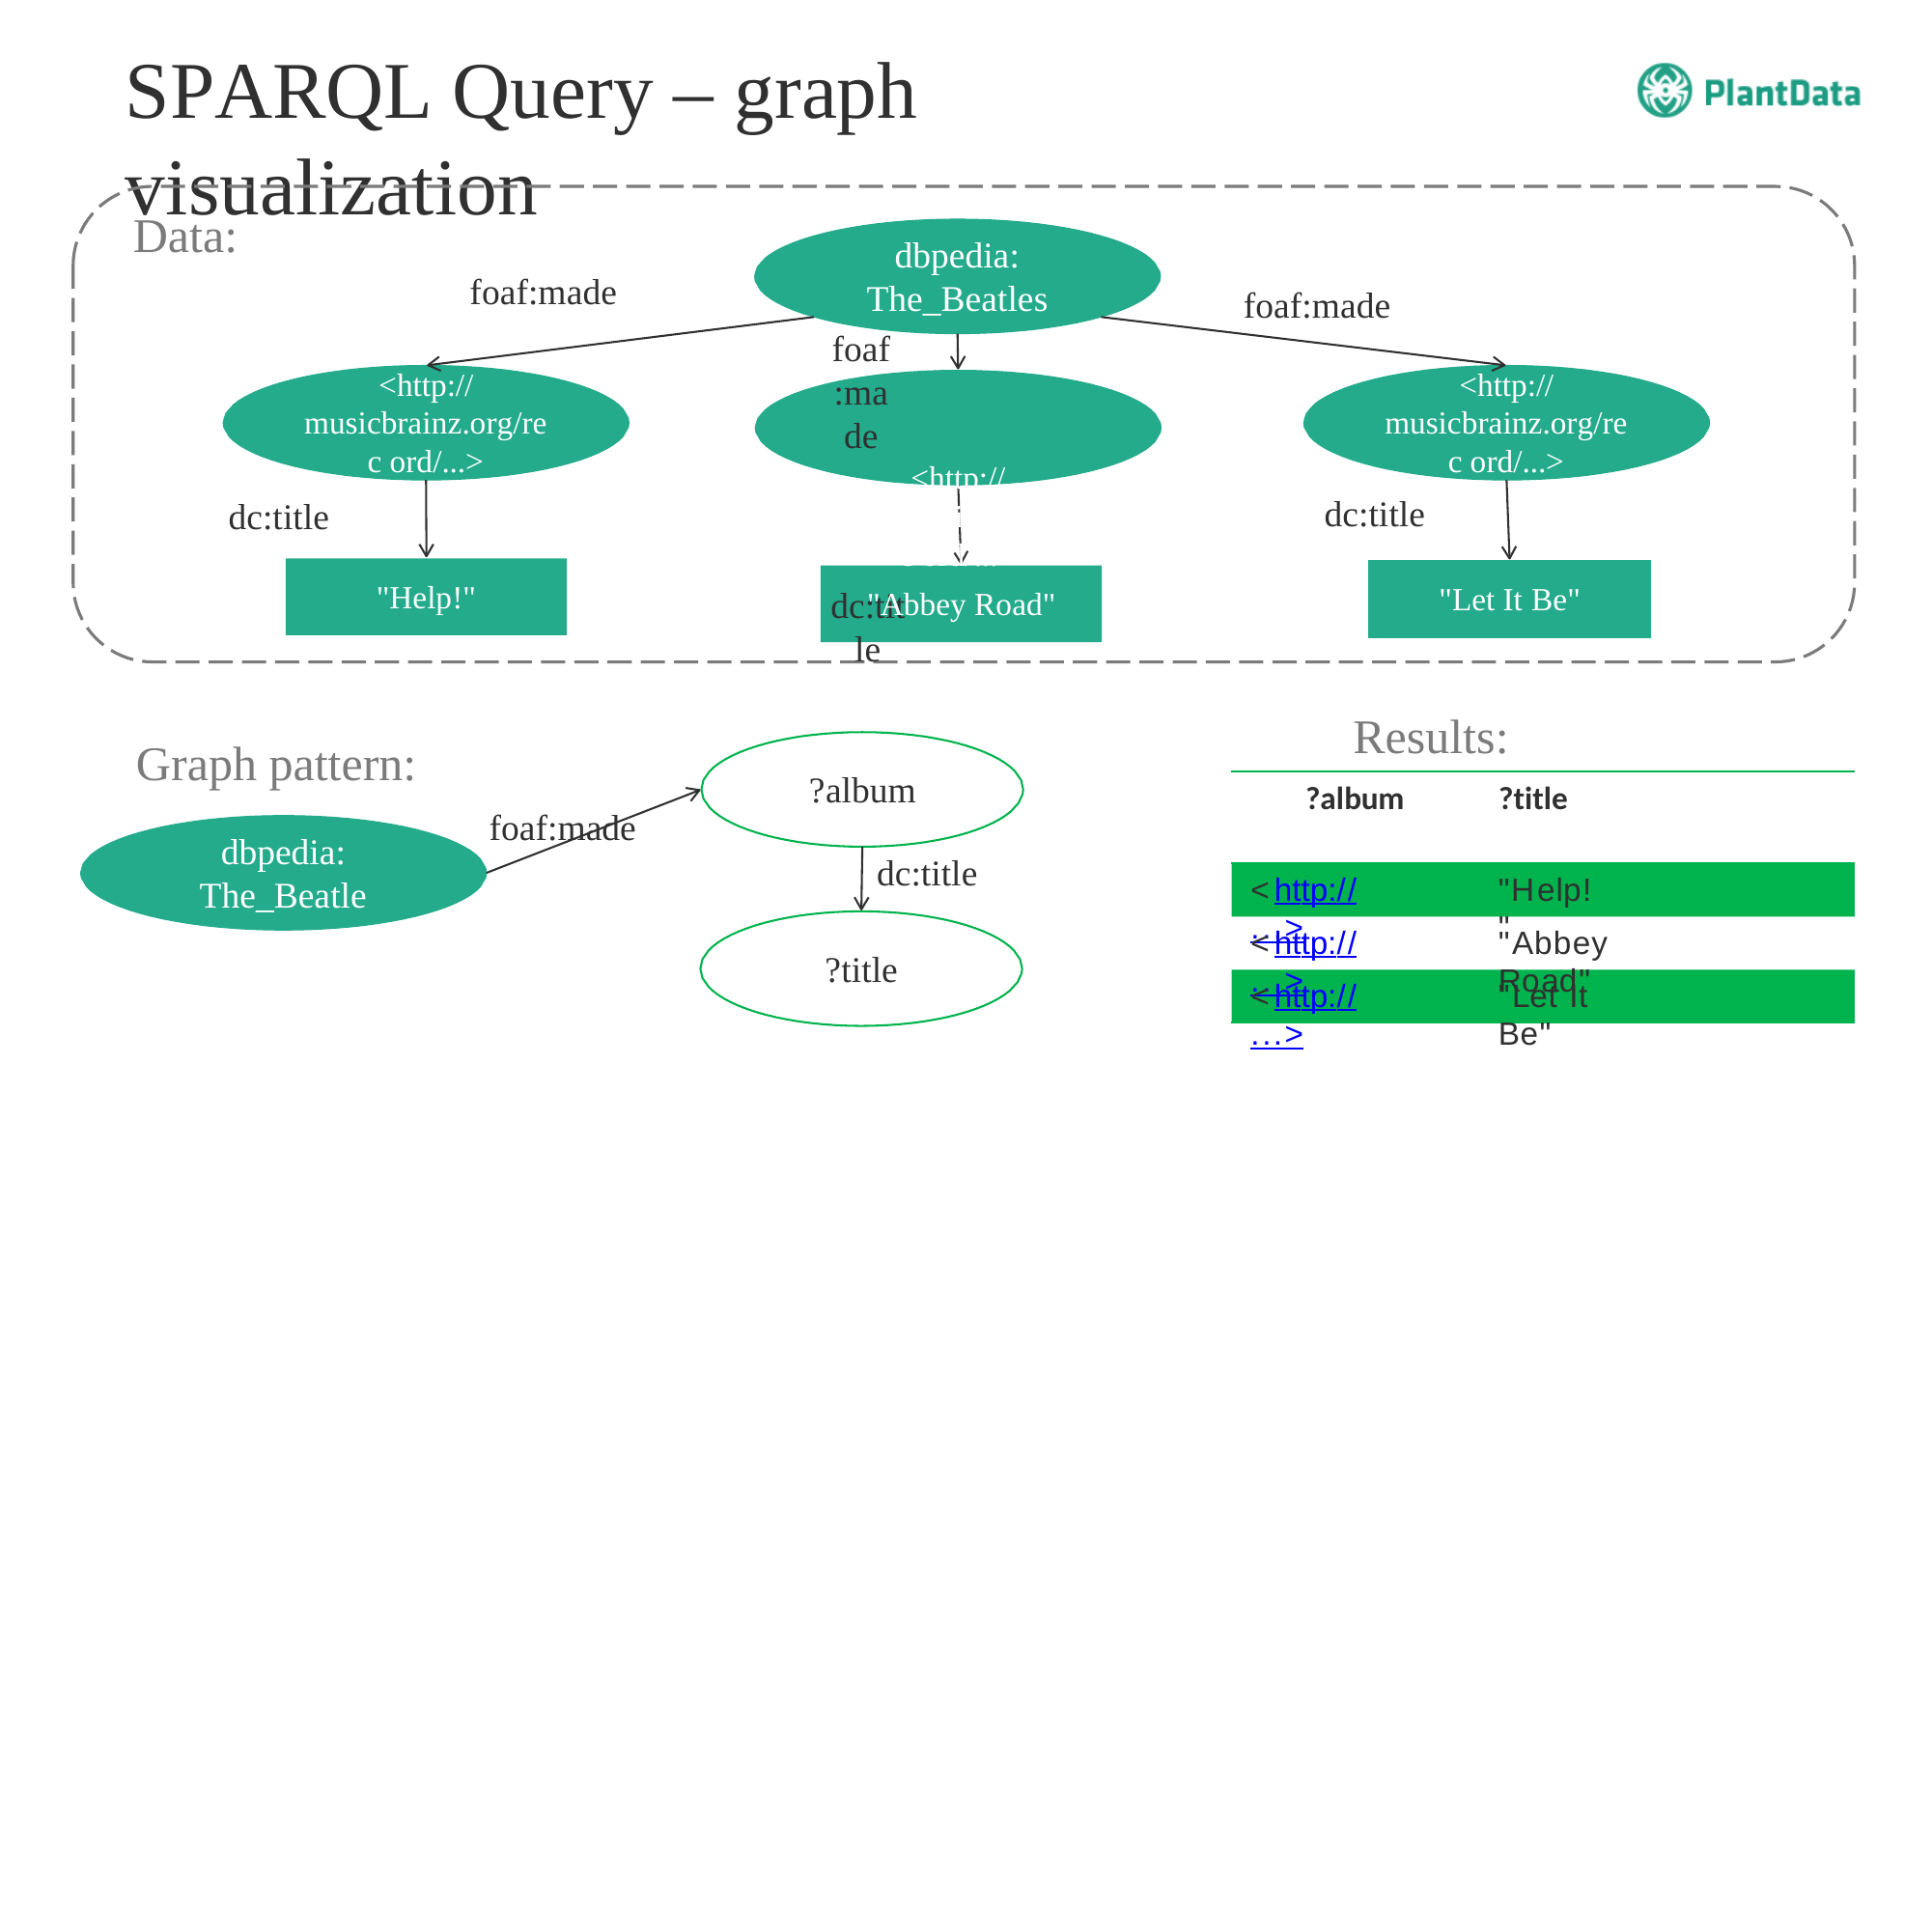

SPARQL Query – graph visualization

Data:

dbpedia:
The_Beatles
foaf:made
<http:// musicbrainz.org/rec ord/...>
dc:title
foaf:made
foaf:made

<http:// musicbrainz.org/rec ord/...>
<http:// musicbrainz.org/rec ord/...>

dc:title

dc:title

"Help!"
"Let It Be"
"Abbey Road"
Results:

Graph pattern:

dbpedia: The_Beatles
?album

?album
?title

foaf:made

dc:title

<http://...>
"Help!"

<http://...>
"Abbey Road"
?title

<http://...>
"Let It Be"